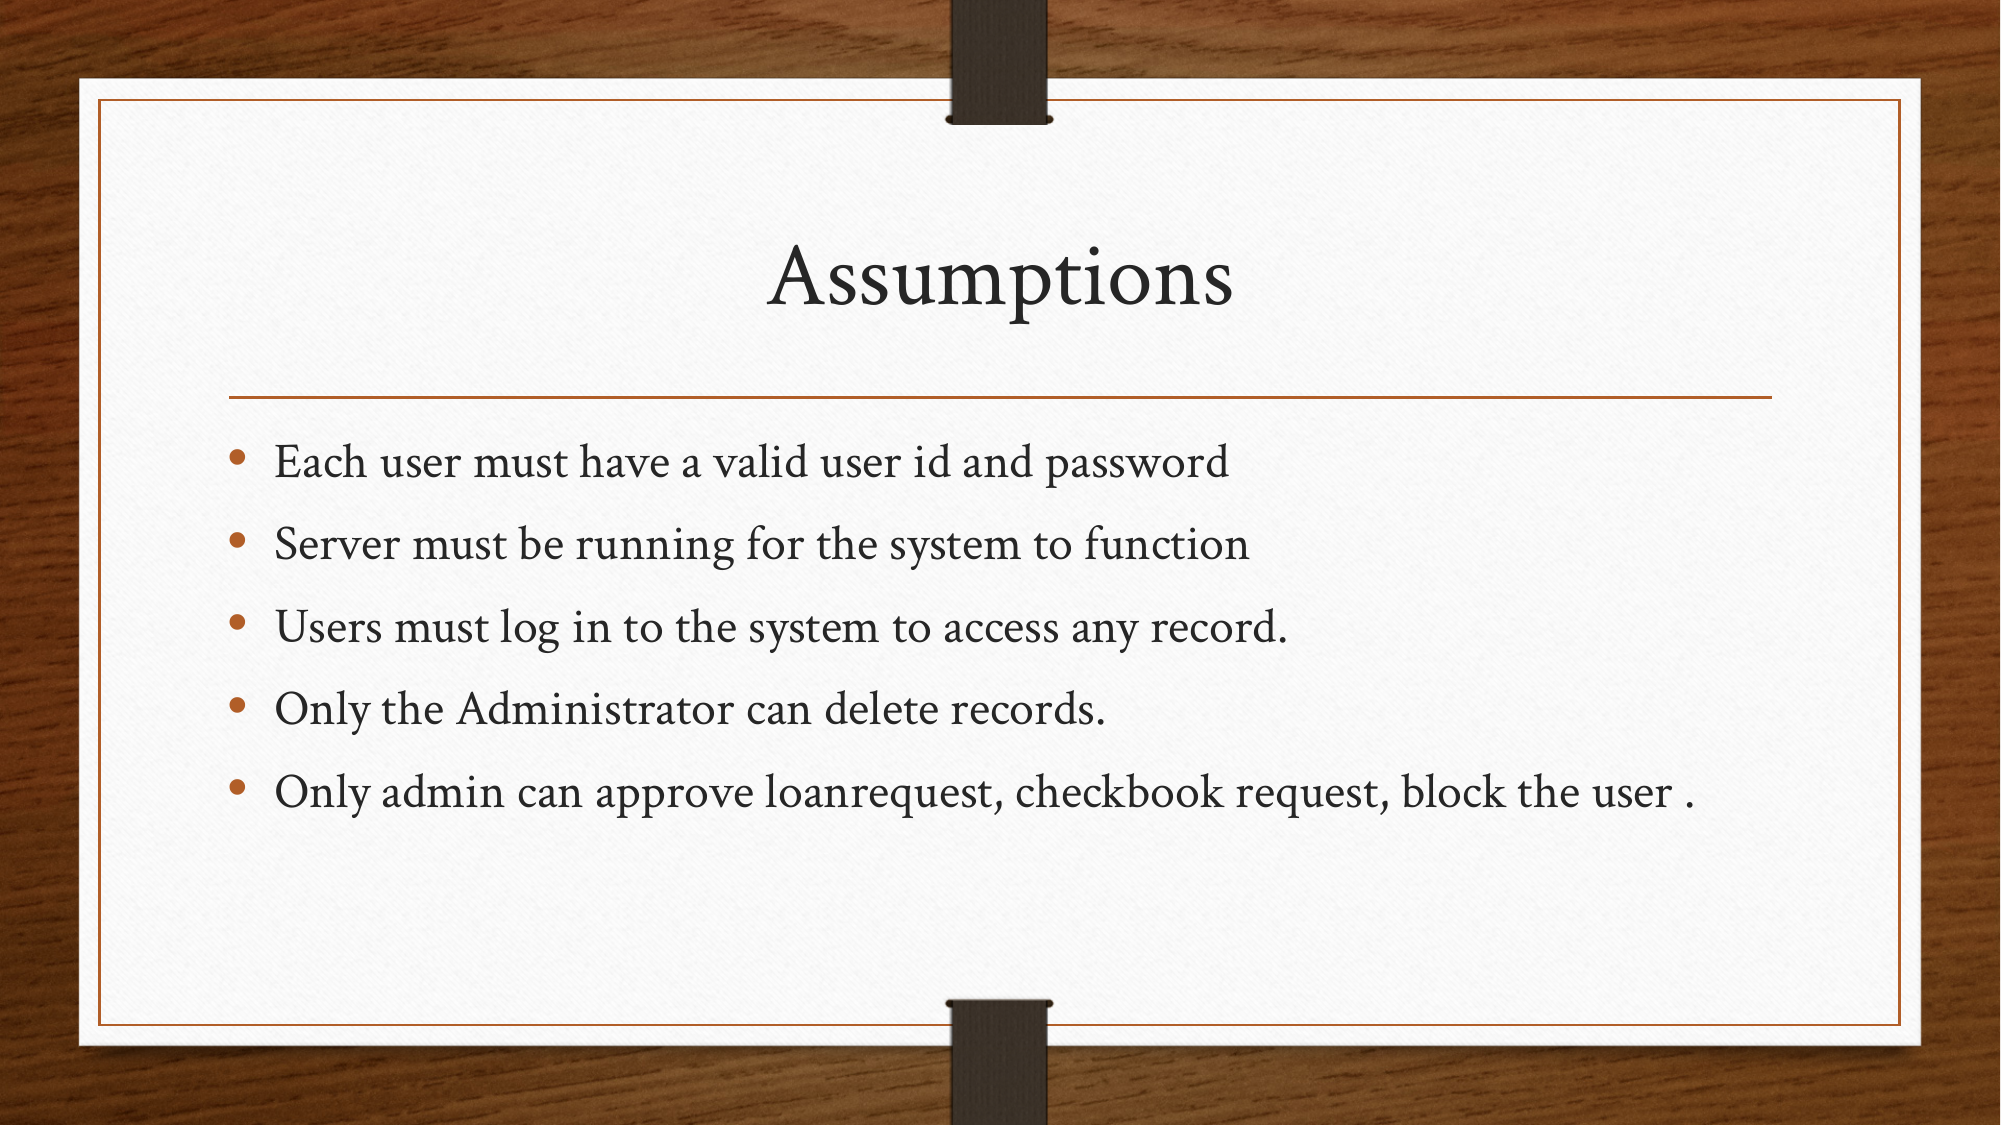

# Assumptions
Each user must have a valid user id and password
Server must be running for the system to function
Users must log in to the system to access any record.
Only the Administrator can delete records.
Only admin can approve loanrequest, checkbook request, block the user .